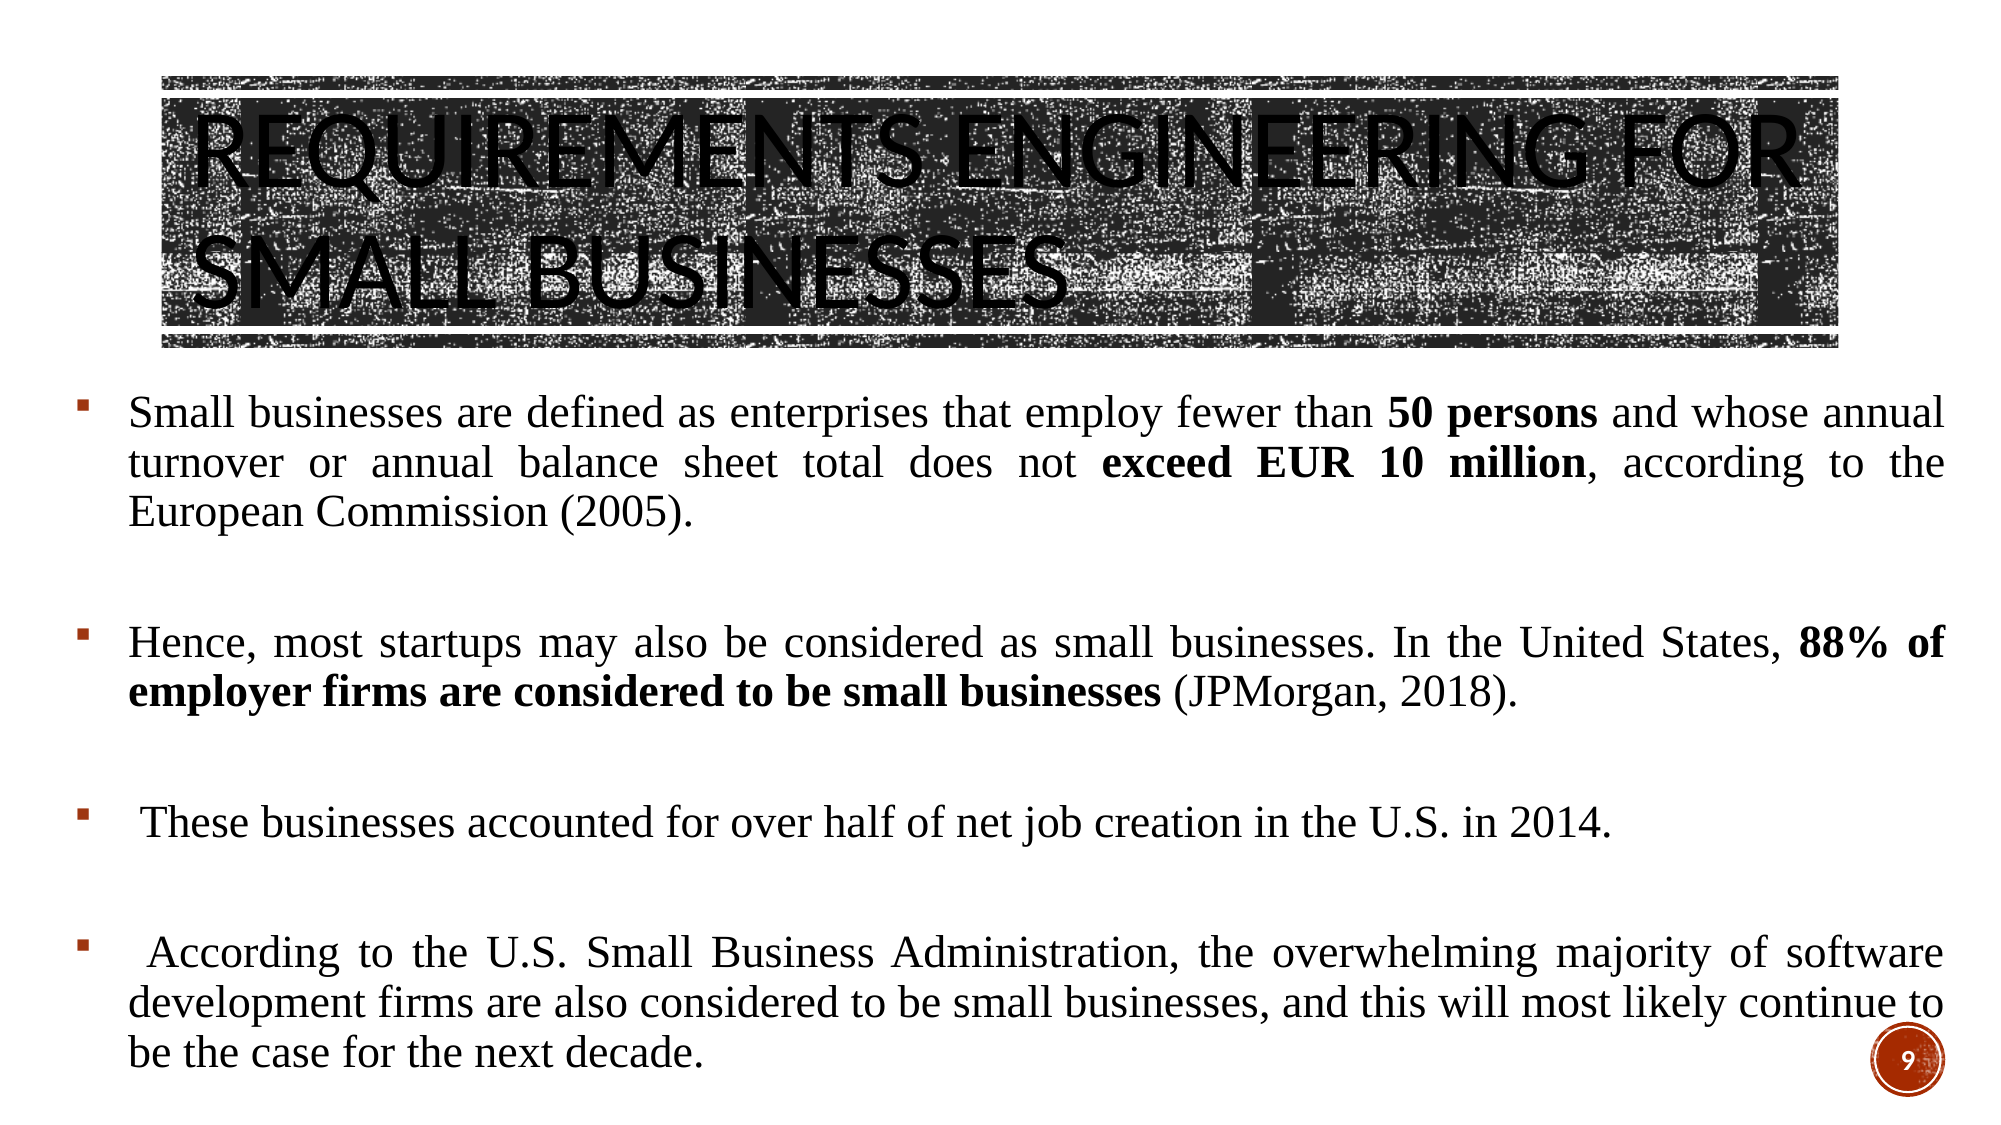

# Requirements Engineering for Small Businesses

Small businesses are defined as enterprises that employ fewer than 50 persons and whose annual turnover or annual balance sheet total does not exceed EUR 10 million, according to the European Commission (2005).

Hence, most startups may also be considered as small businesses. In the United States, 88% of employer firms are considered to be small businesses (JPMorgan, 2018).

 These businesses accounted for over half of net job creation in the U.S. in 2014.

 According to the U.S. Small Business Administration, the overwhelming majority of software development firms are also considered to be small businesses, and this will most likely continue to be the case for the next decade.

9